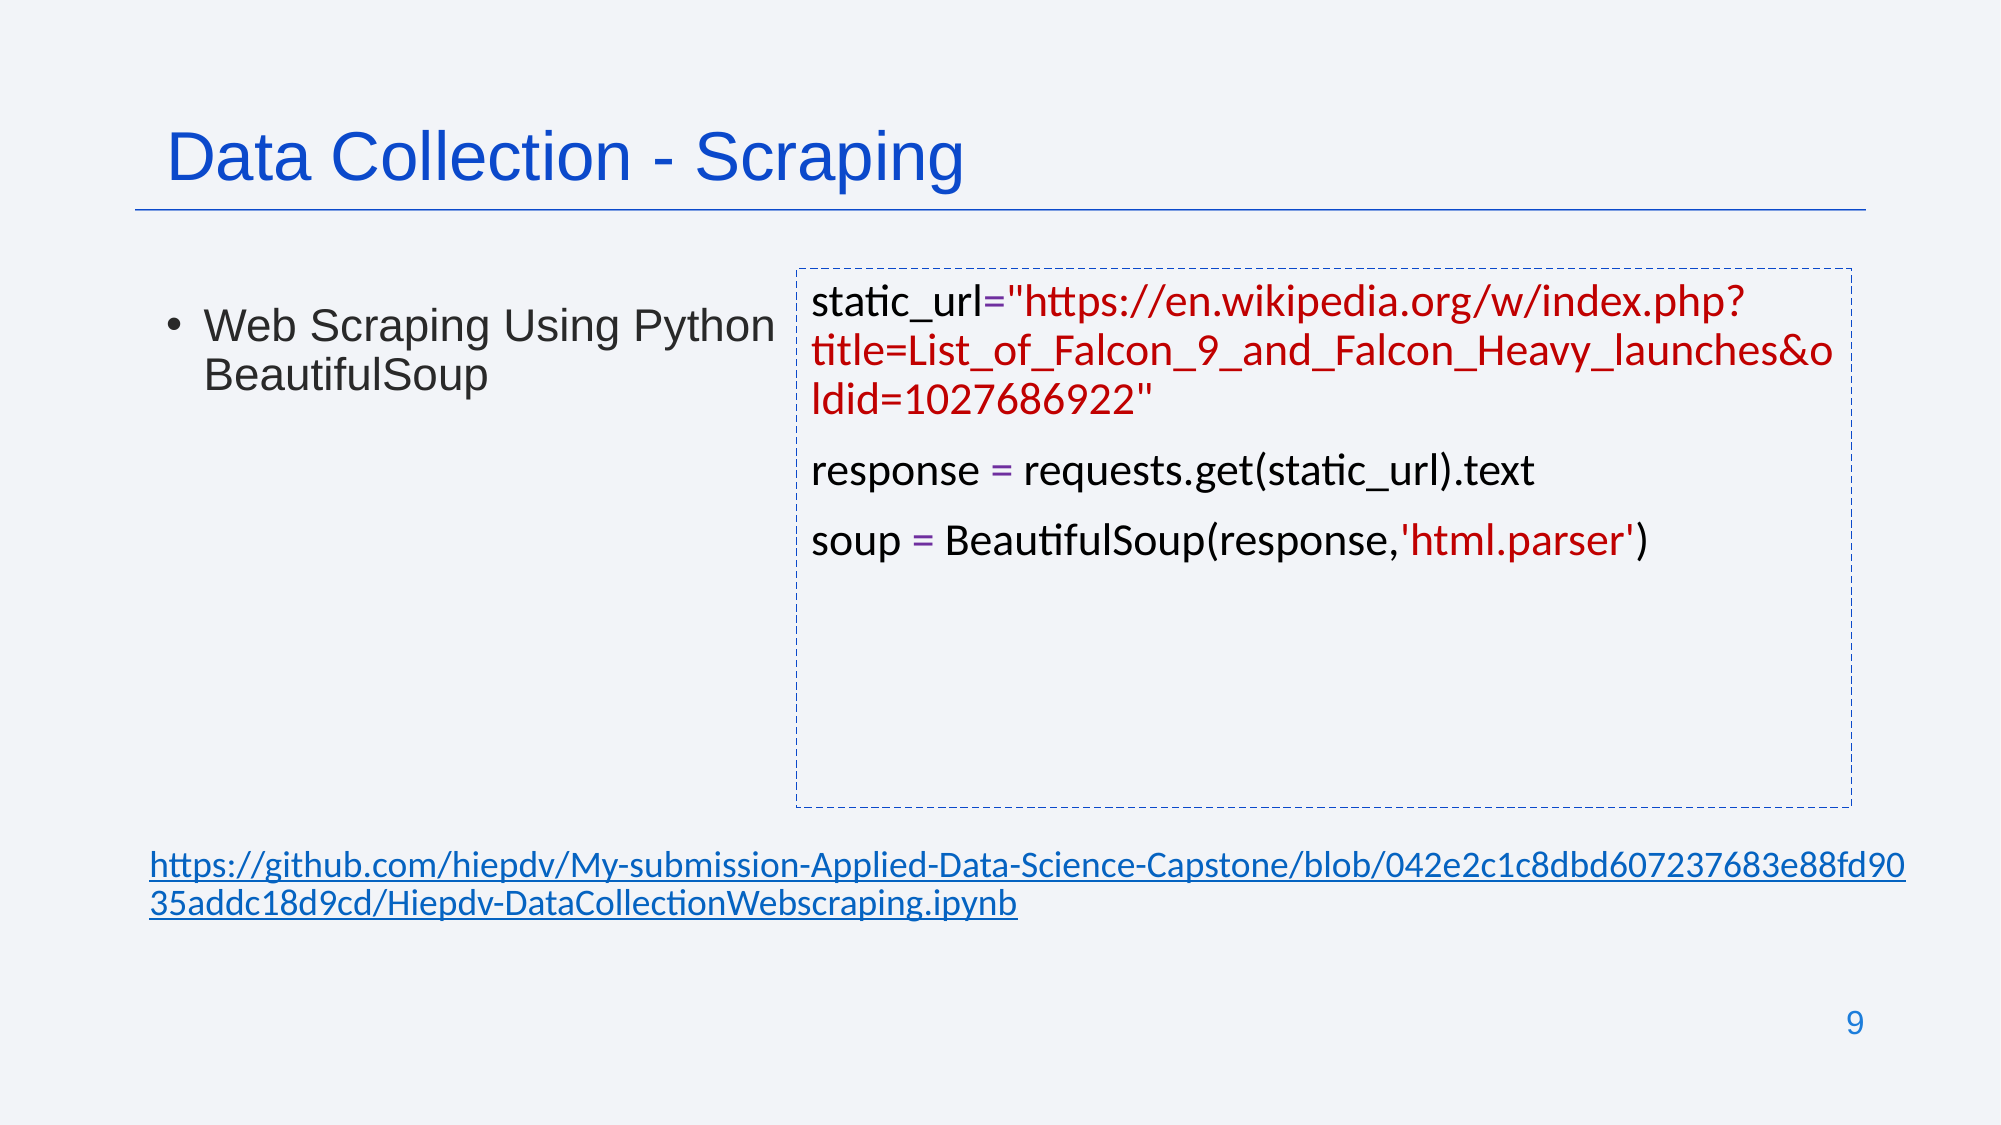

Data Collection - Scraping
static_url="https://en.wikipedia.org/w/index.php?title=List_of_Falcon_9_and_Falcon_Heavy_launches&oldid=1027686922"
response = requests.get(static_url).text
soup = BeautifulSoup(response,'html.parser')
Web Scraping Using Python BeautifulSoup
https://github.com/hiepdv/My-submission-Applied-Data-Science-Capstone/blob/042e2c1c8dbd607237683e88fd9035addc18d9cd/Hiepdv-DataCollectionWebscraping.ipynb
9